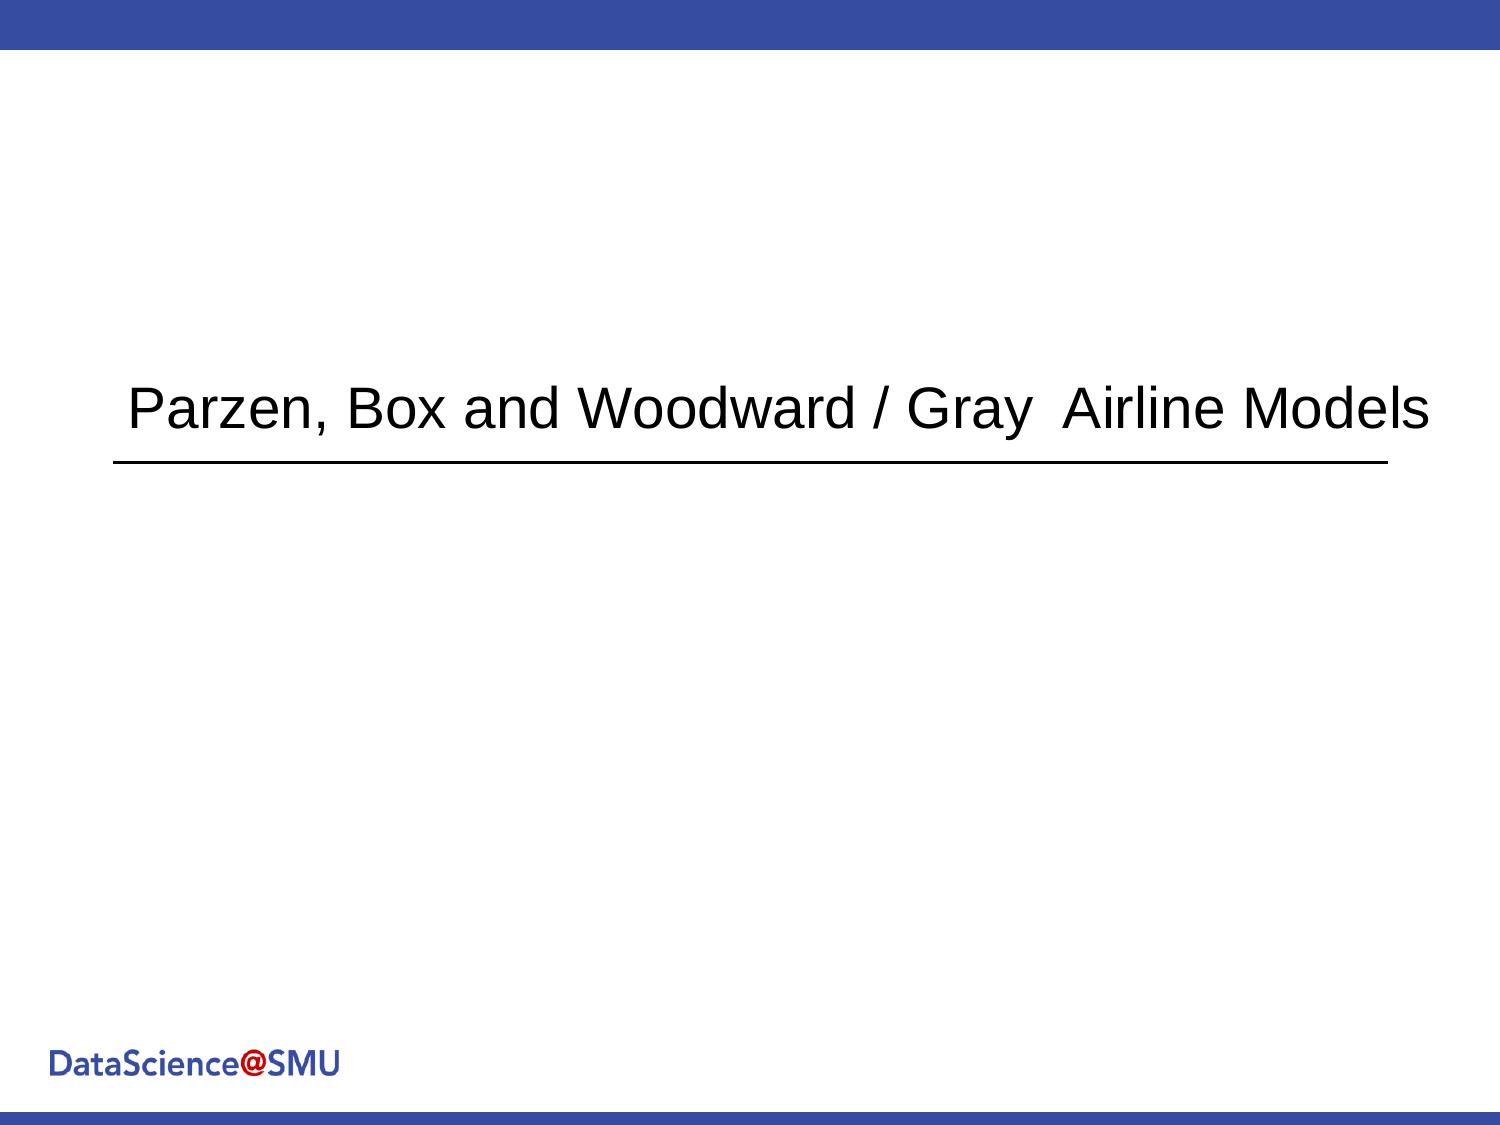

# Parzen, Box and Woodward / Gray  Airline Models